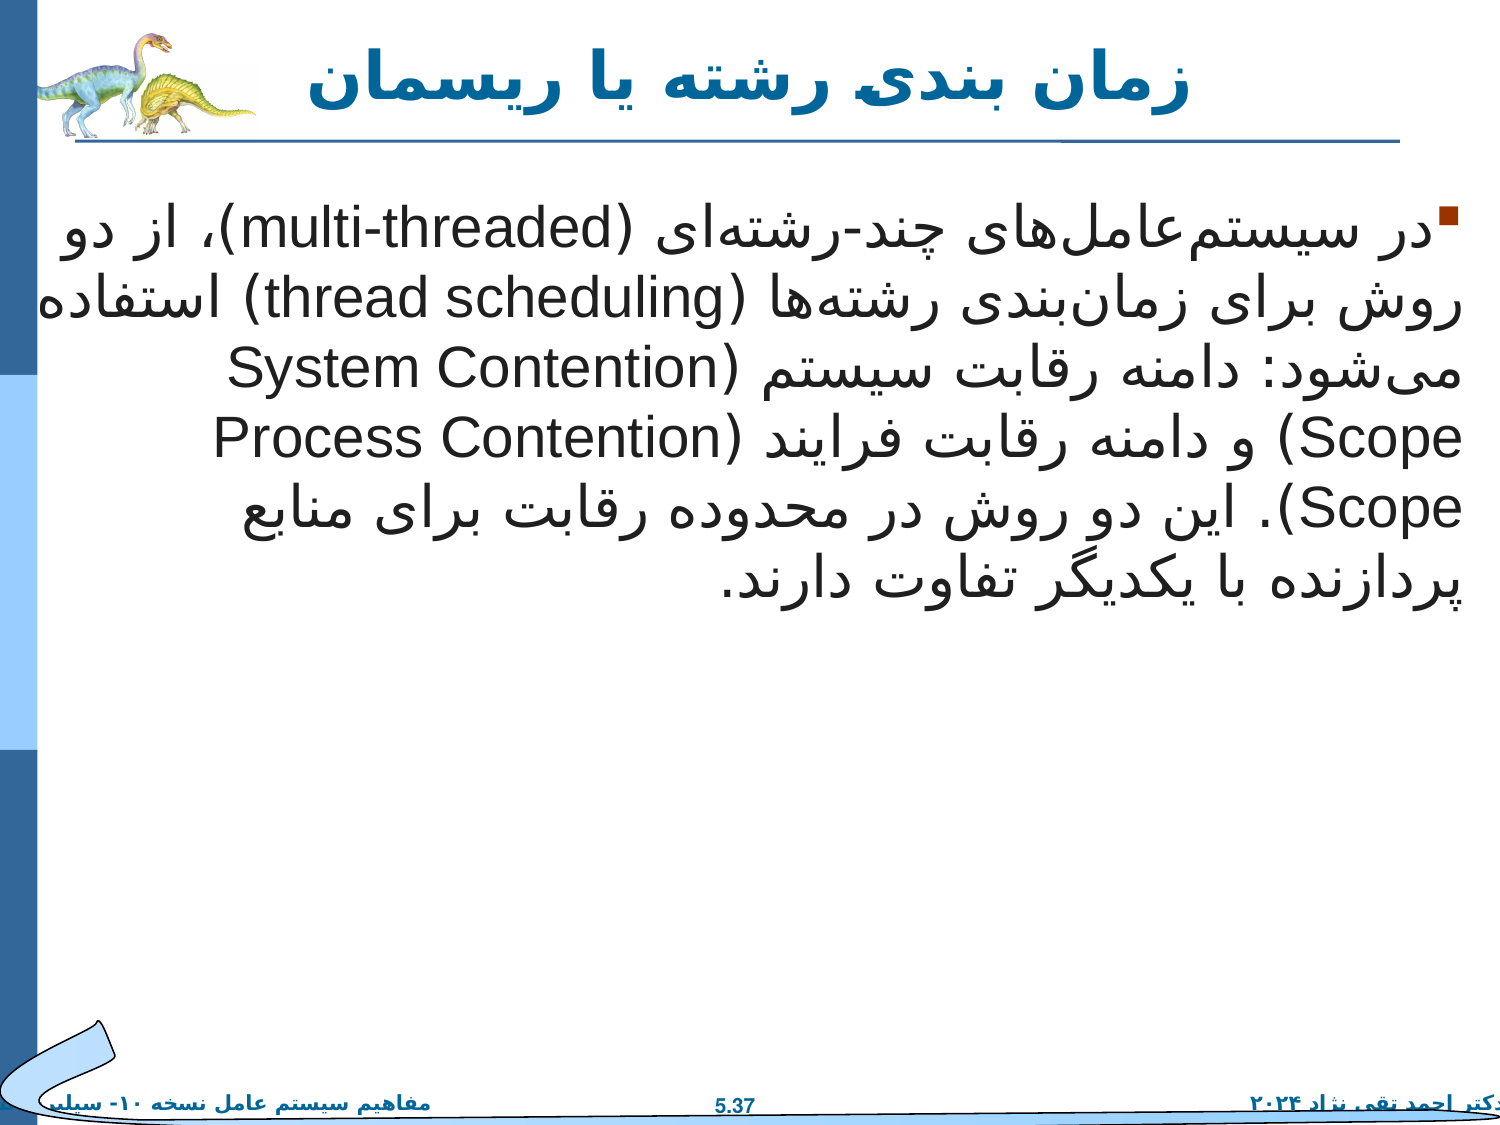

# زمان بندی رشته یا ریسمان
در سیستم‌عامل‌های چند-رشته‌ای (multi-threaded)، از دو روش برای زمان‌بندی رشته‌ها (thread scheduling) استفاده می‌شود: دامنه رقابت سیستم (System Contention Scope) و دامنه رقابت فرایند (Process Contention Scope). این دو روش در محدوده رقابت برای منابع پردازنده با یکدیگر تفاوت دارند.